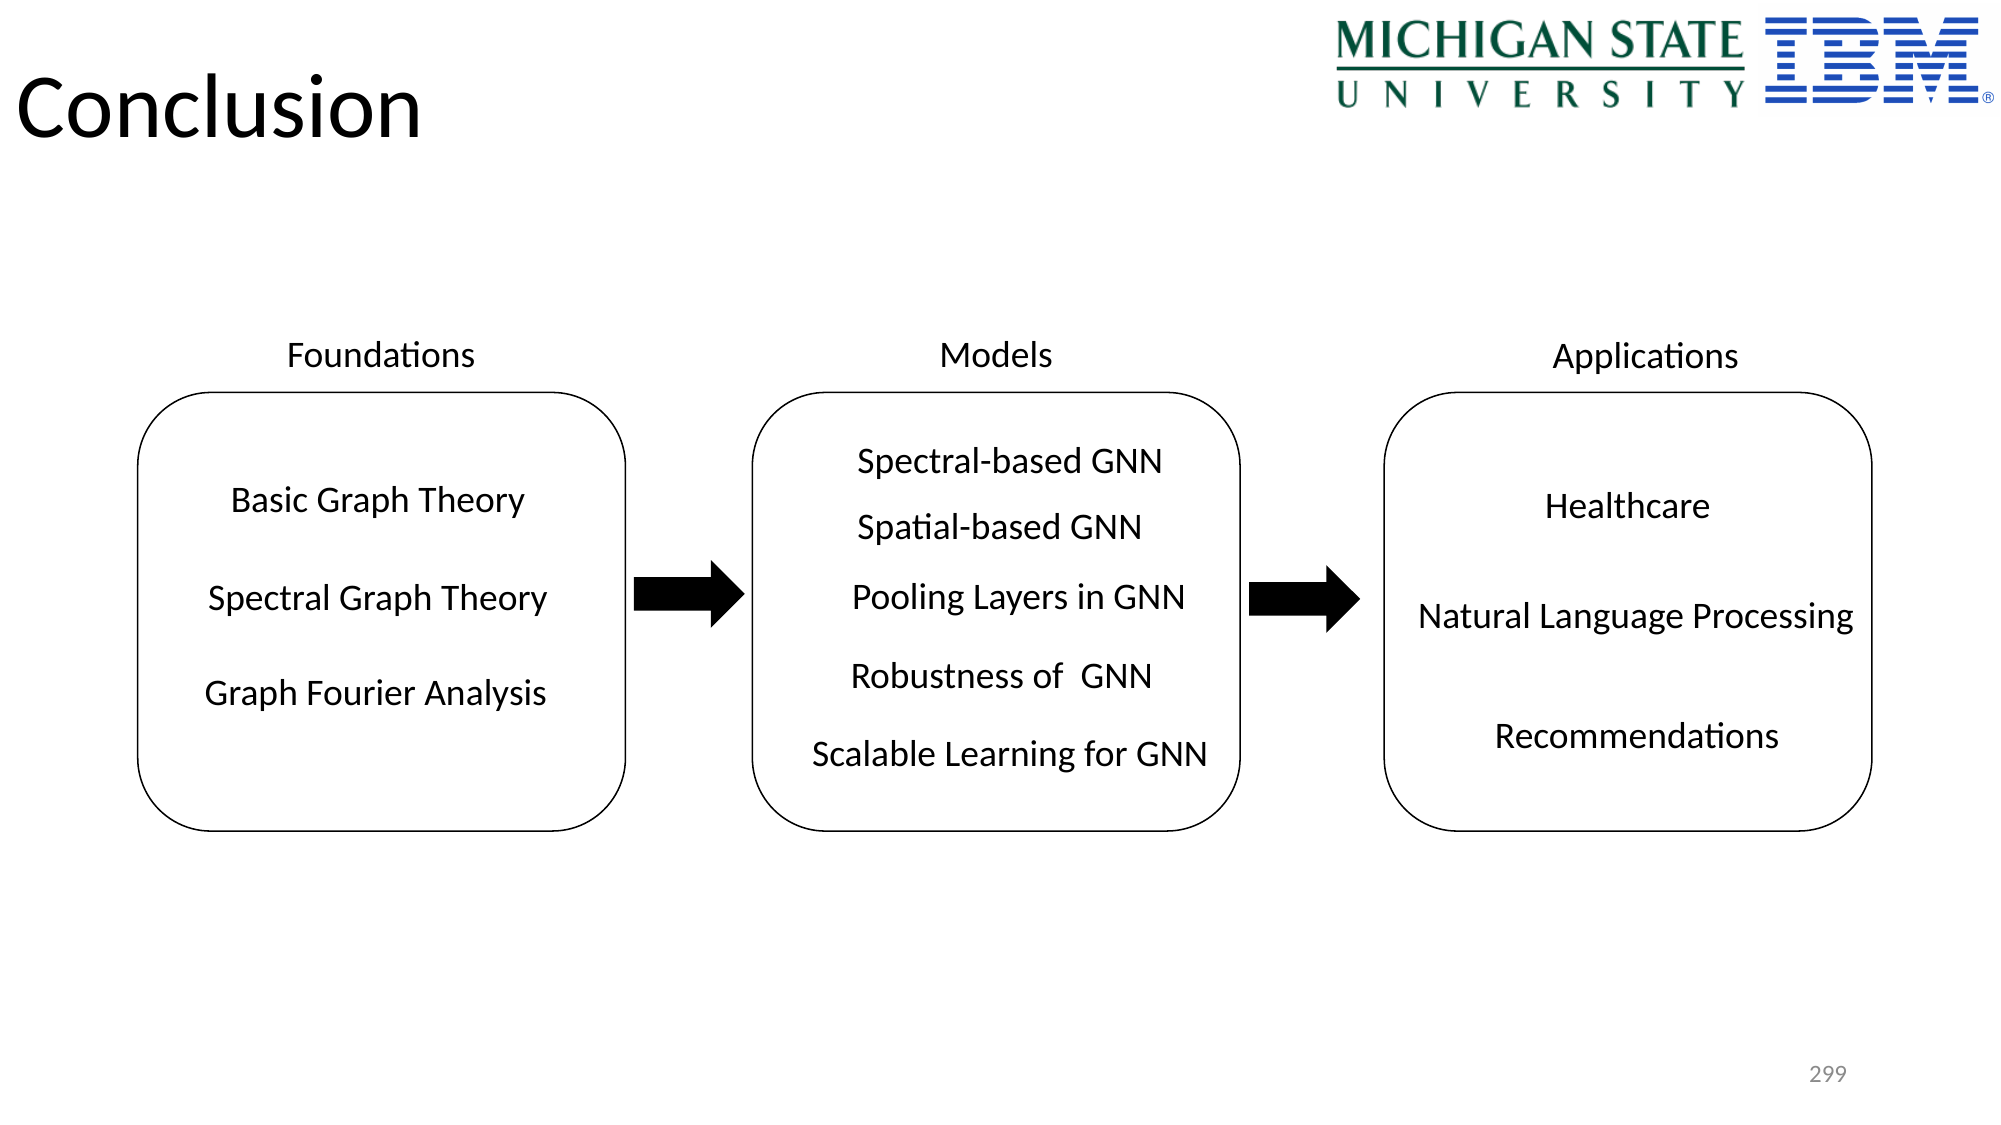

# Conclusion
Foundations
Models
Applications

Spectral-based GNN
Basic Graph Theory
Healthcare
Spatial-based GNN

Pooling Layers in GNN
Spectral Graph Theory

Natural Language Processing
Robustness of  GNN
Graph Fourier Analysis
Recommendations
Scalable Learning for GNN
299